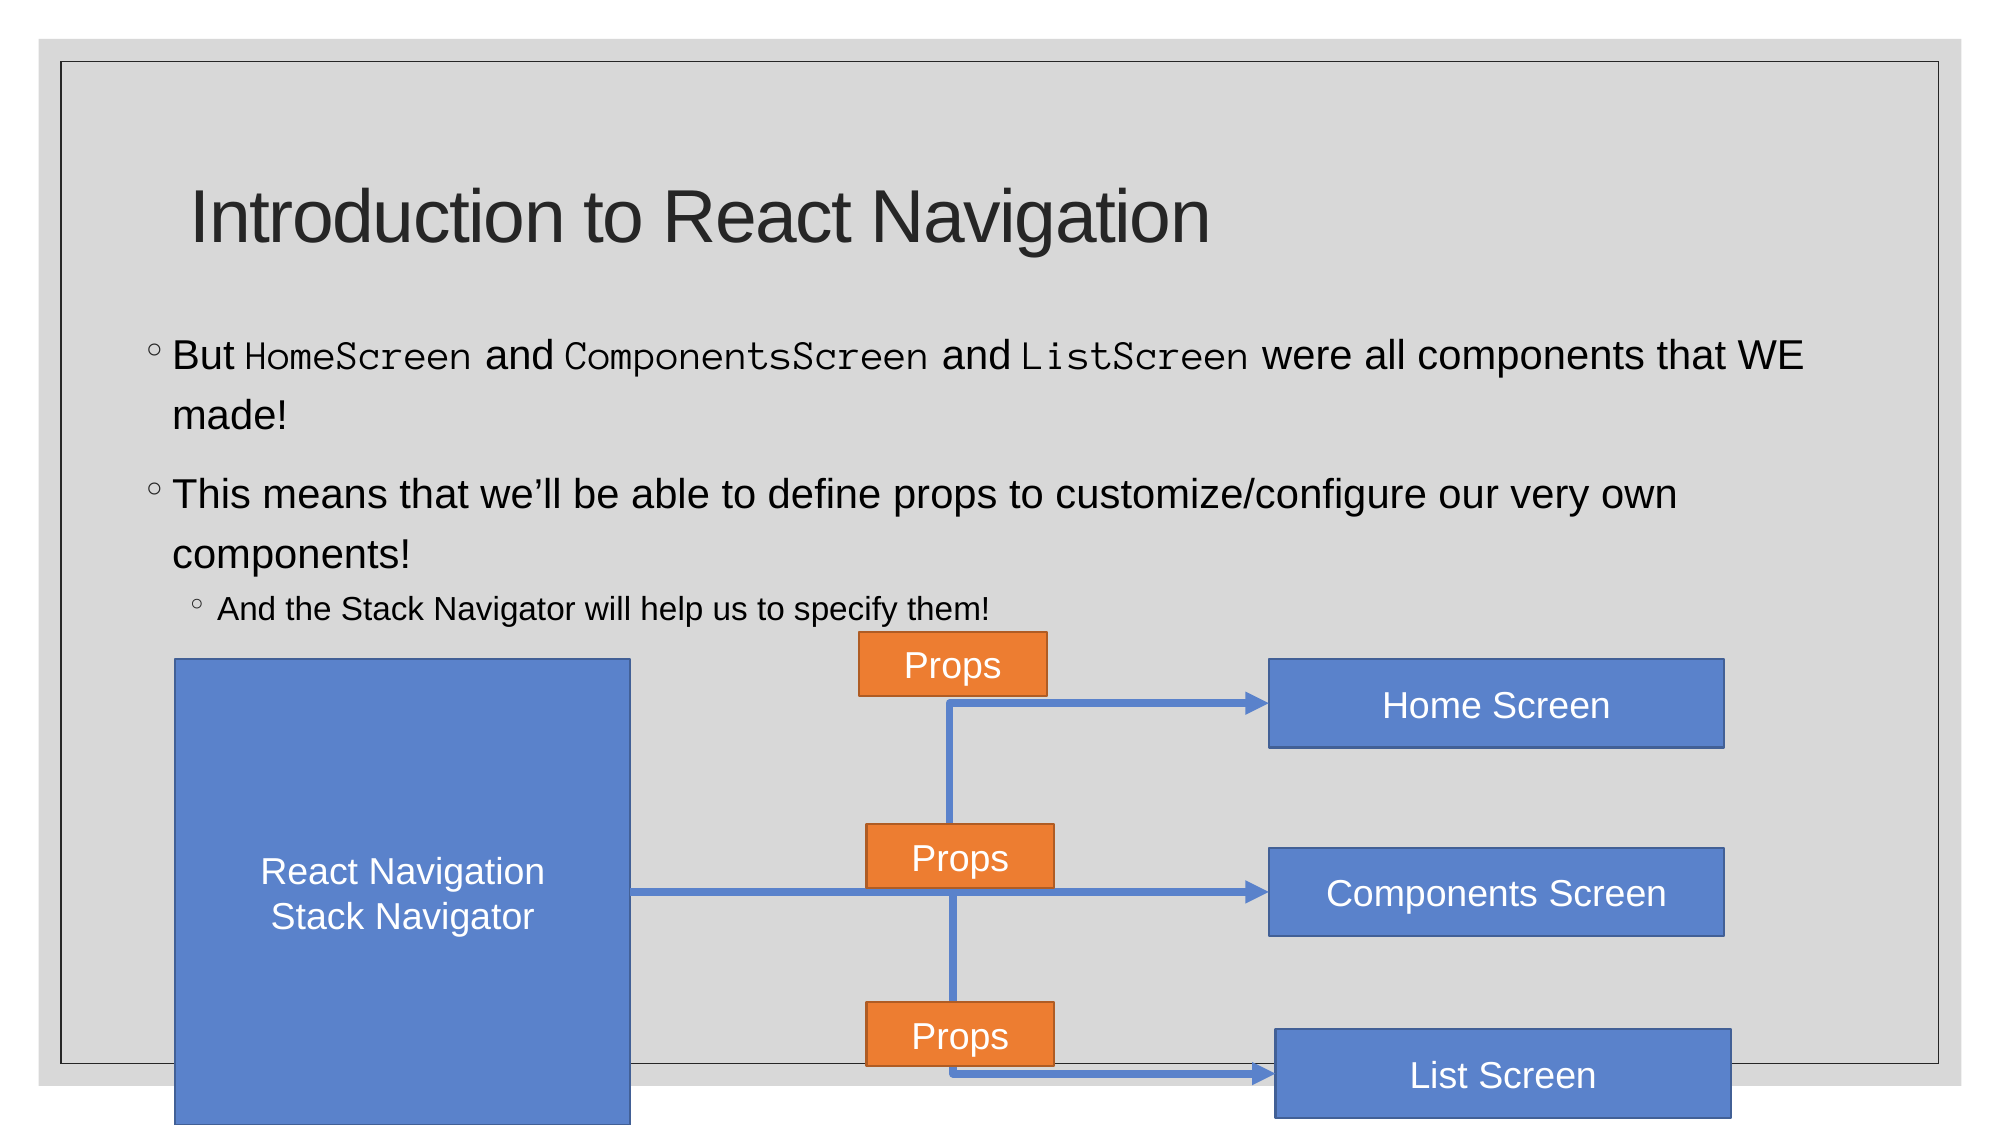

# Introduction to React Navigation
But HomeScreen and ComponentsScreen and ListScreen were all components that WE made!
This means that we’ll be able to define props to customize/configure our very own components!
And the Stack Navigator will help us to specify them!
Props
React Navigation
Stack Navigator
Home Screen
Components Screen
List Screen
Props
Props